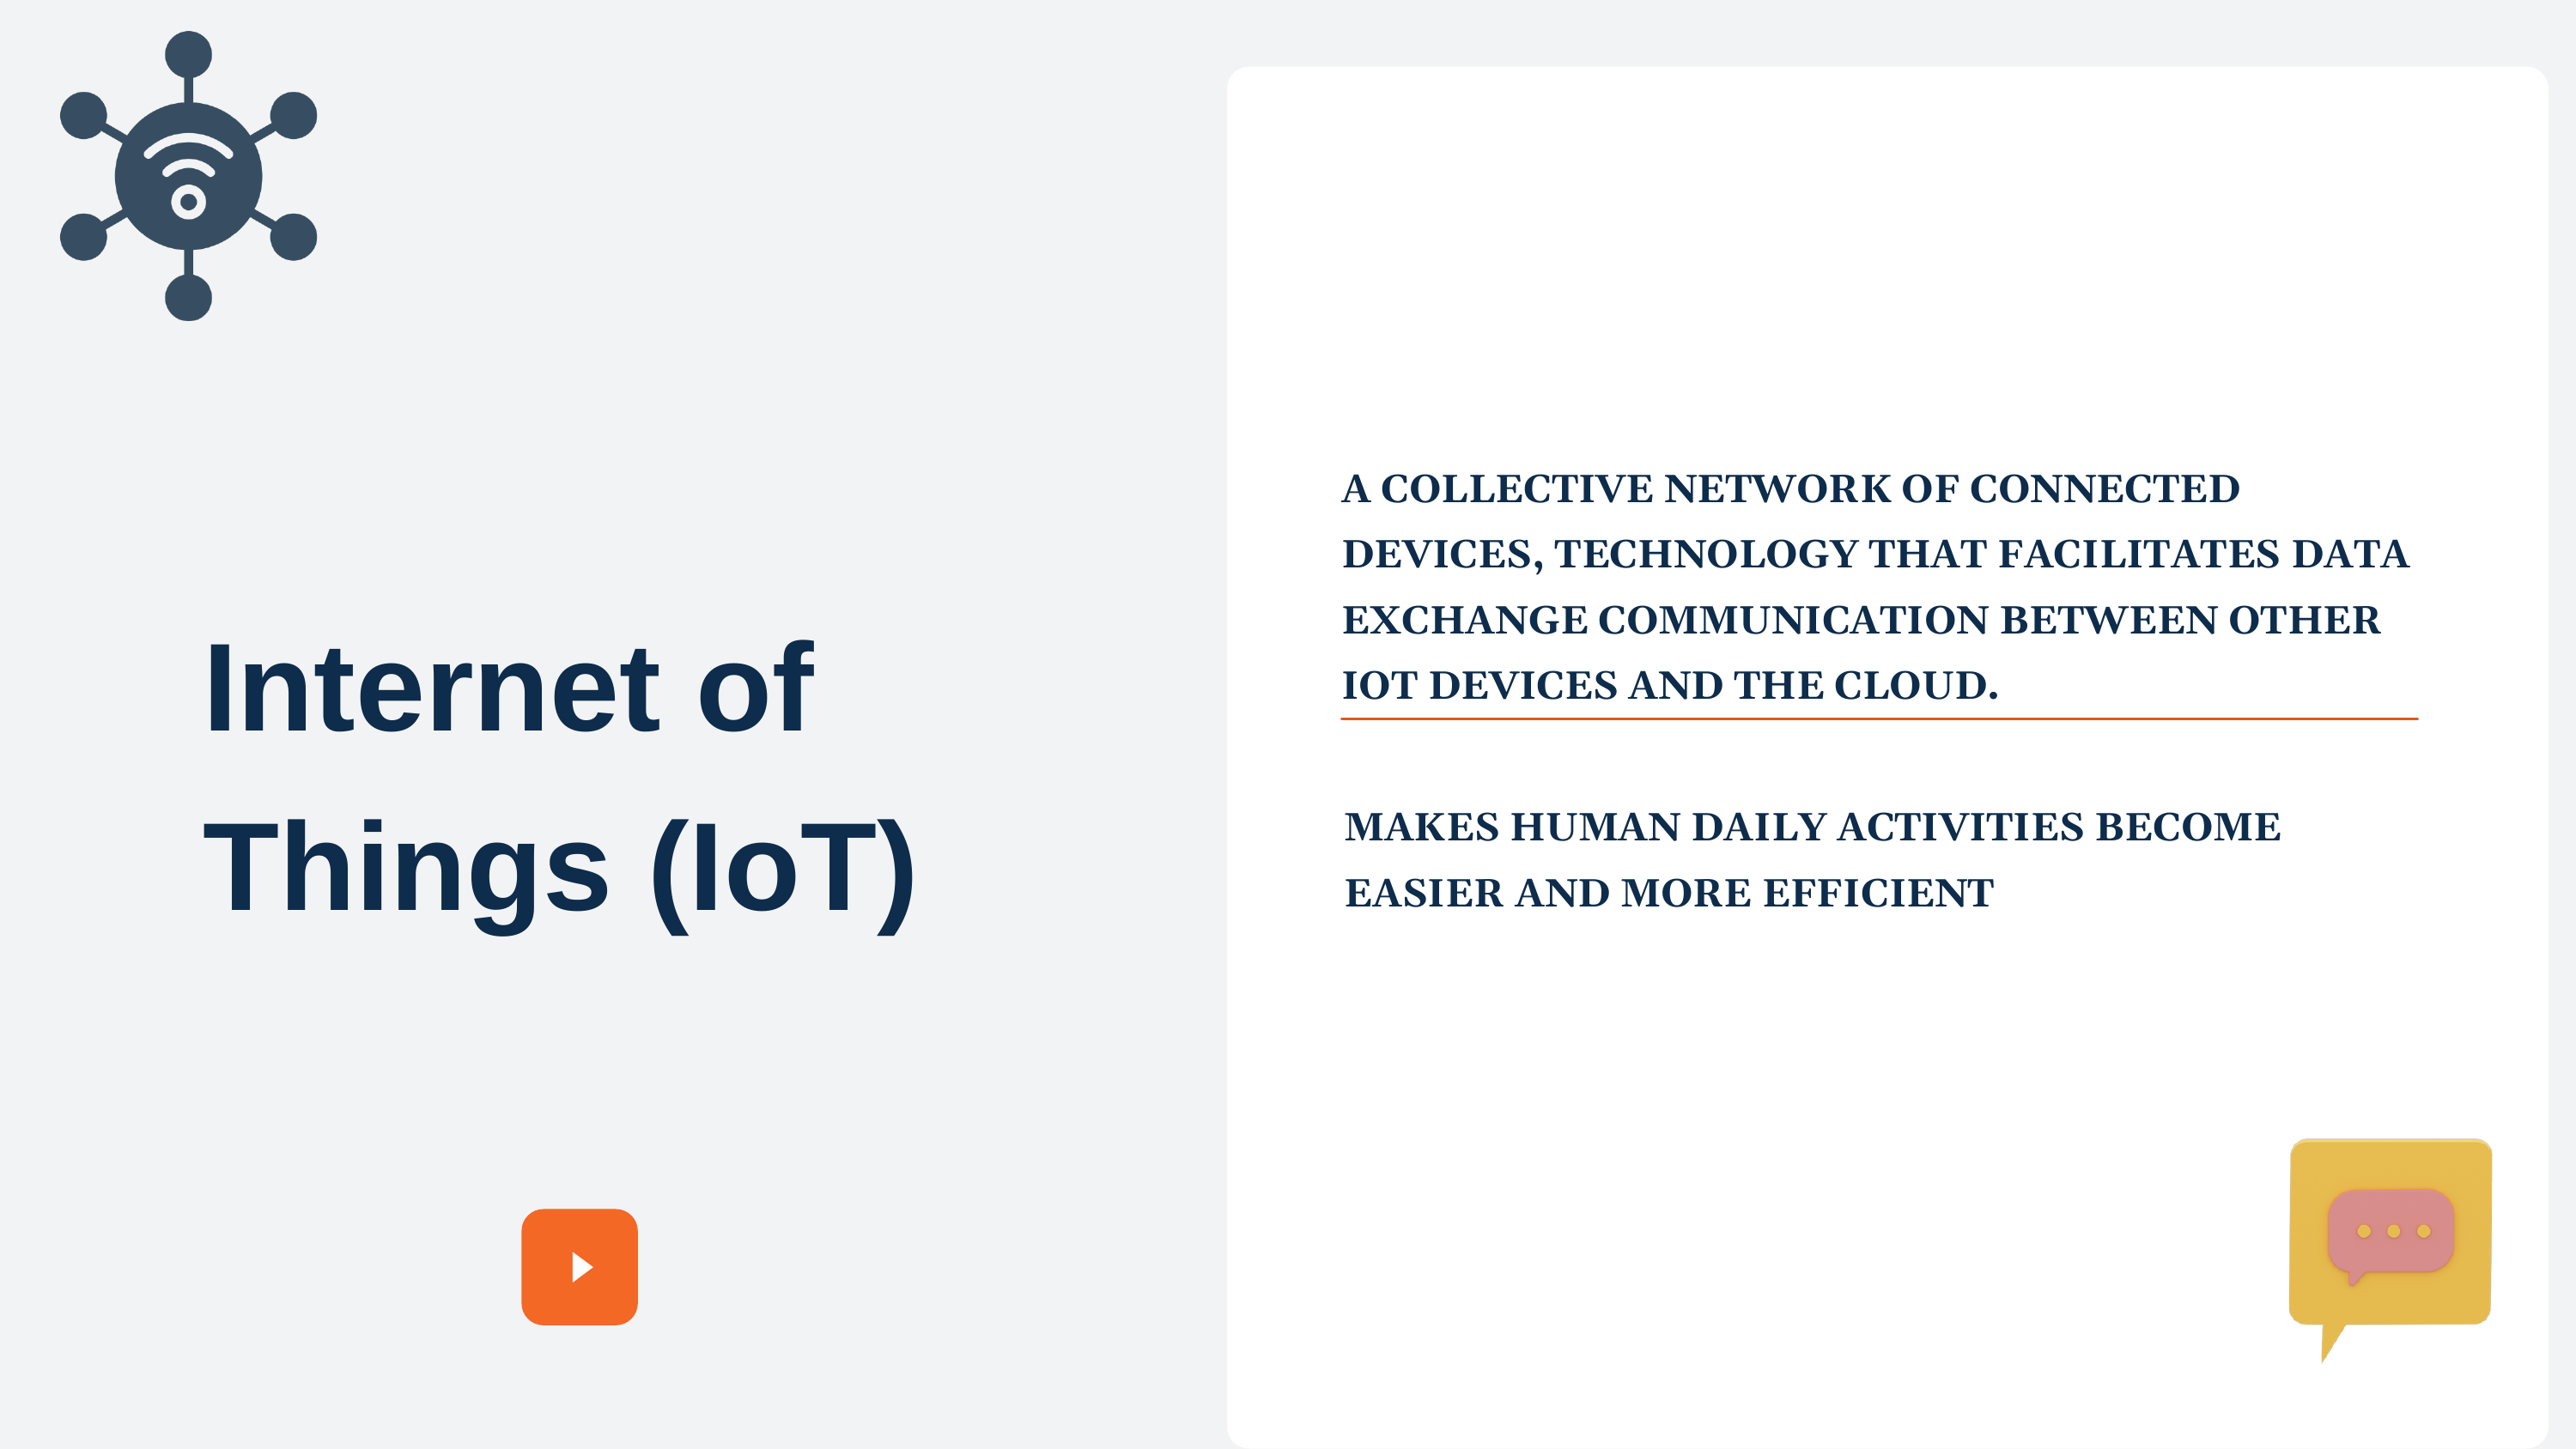

A COLLECTIVE NETWORK OF CONNECTED DEVICES, TECHNOLOGY THAT FACILITATES DATA EXCHANGE COMMUNICATION BETWEEN OTHER IOT DEVICES AND THE CLOUD.
Internet of Things (IoT)
MAKES HUMAN DAILY ACTIVITIES BECOME EASIER AND MORE EFFICIENT